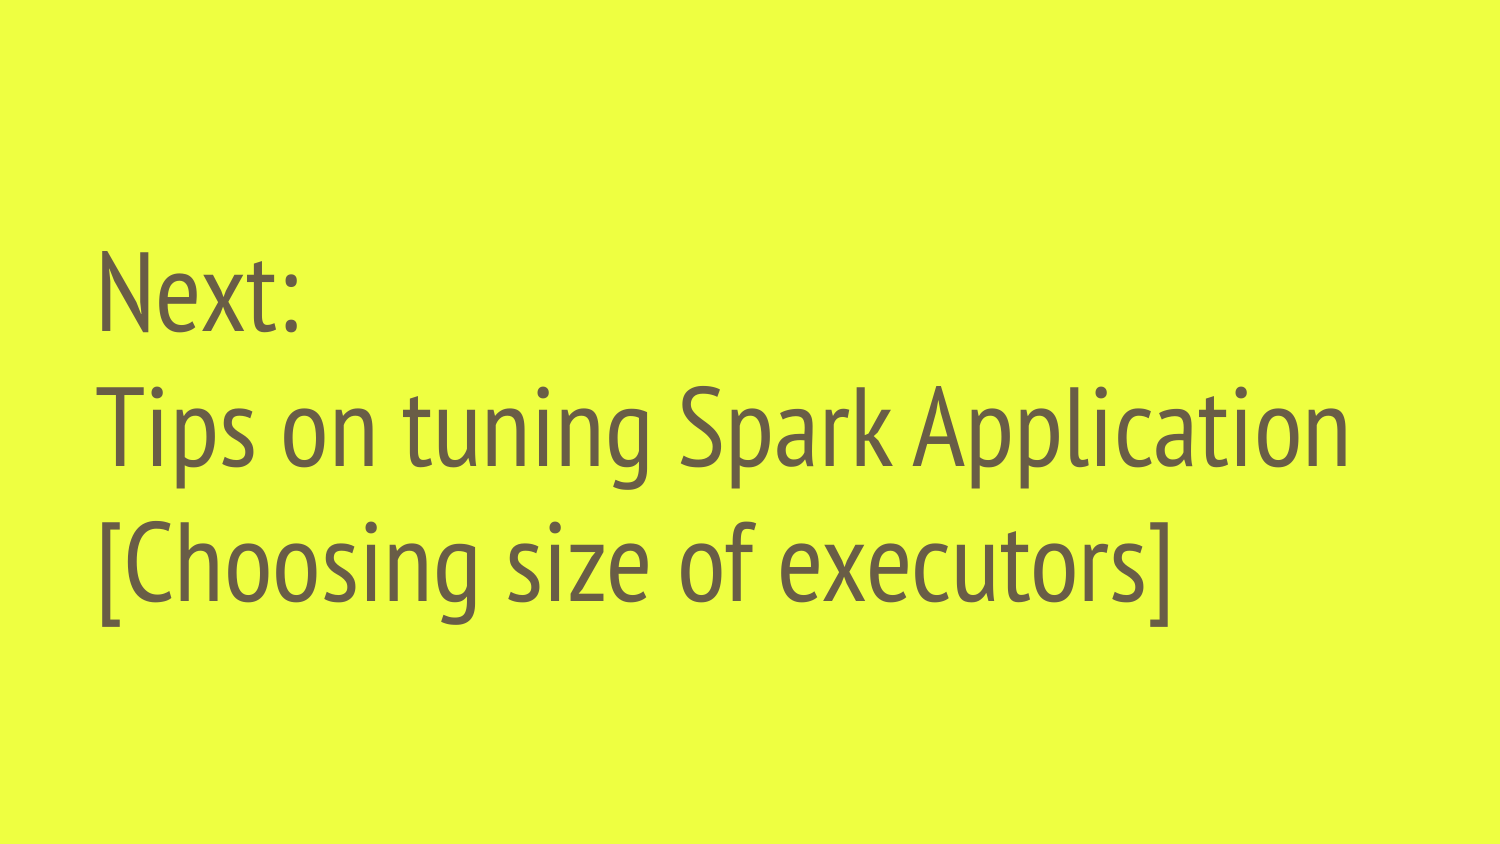

# Next:
Tips on tuning Spark Application
[Choosing size of executors]